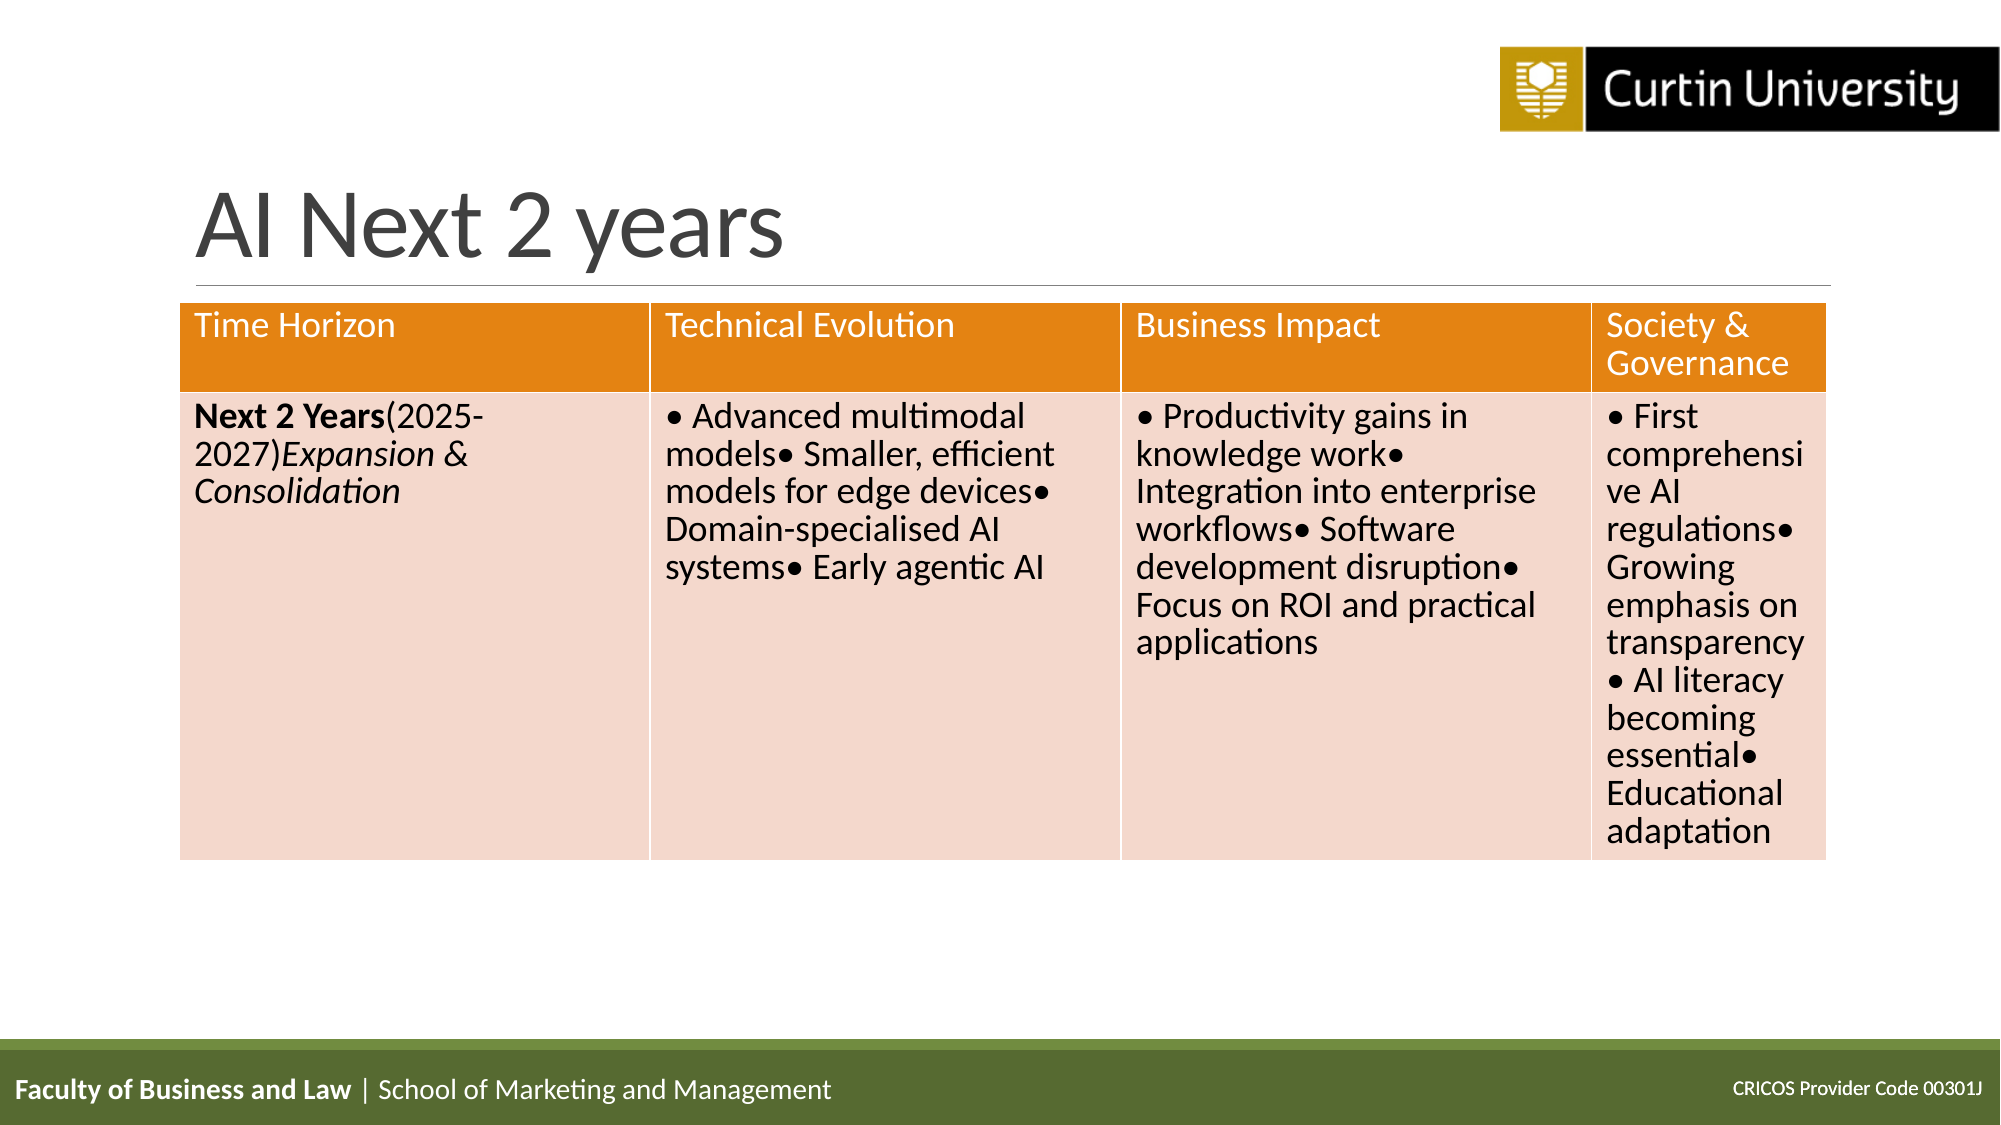

# AI Next 2 years
| Time Horizon | Technical Evolution | Business Impact | Society & Governance |
| --- | --- | --- | --- |
| Next 2 Years(2025-2027)Expansion & Consolidation | • Advanced multimodal models• Smaller, efficient models for edge devices• Domain-specialised AI systems• Early agentic AI | • Productivity gains in knowledge work• Integration into enterprise workflows• Software development disruption• Focus on ROI and practical applications | • First comprehensive AI regulations• Growing emphasis on transparency• AI literacy becoming essential• Educational adaptation |
Faculty of Business and Law | School of Marketing and Management